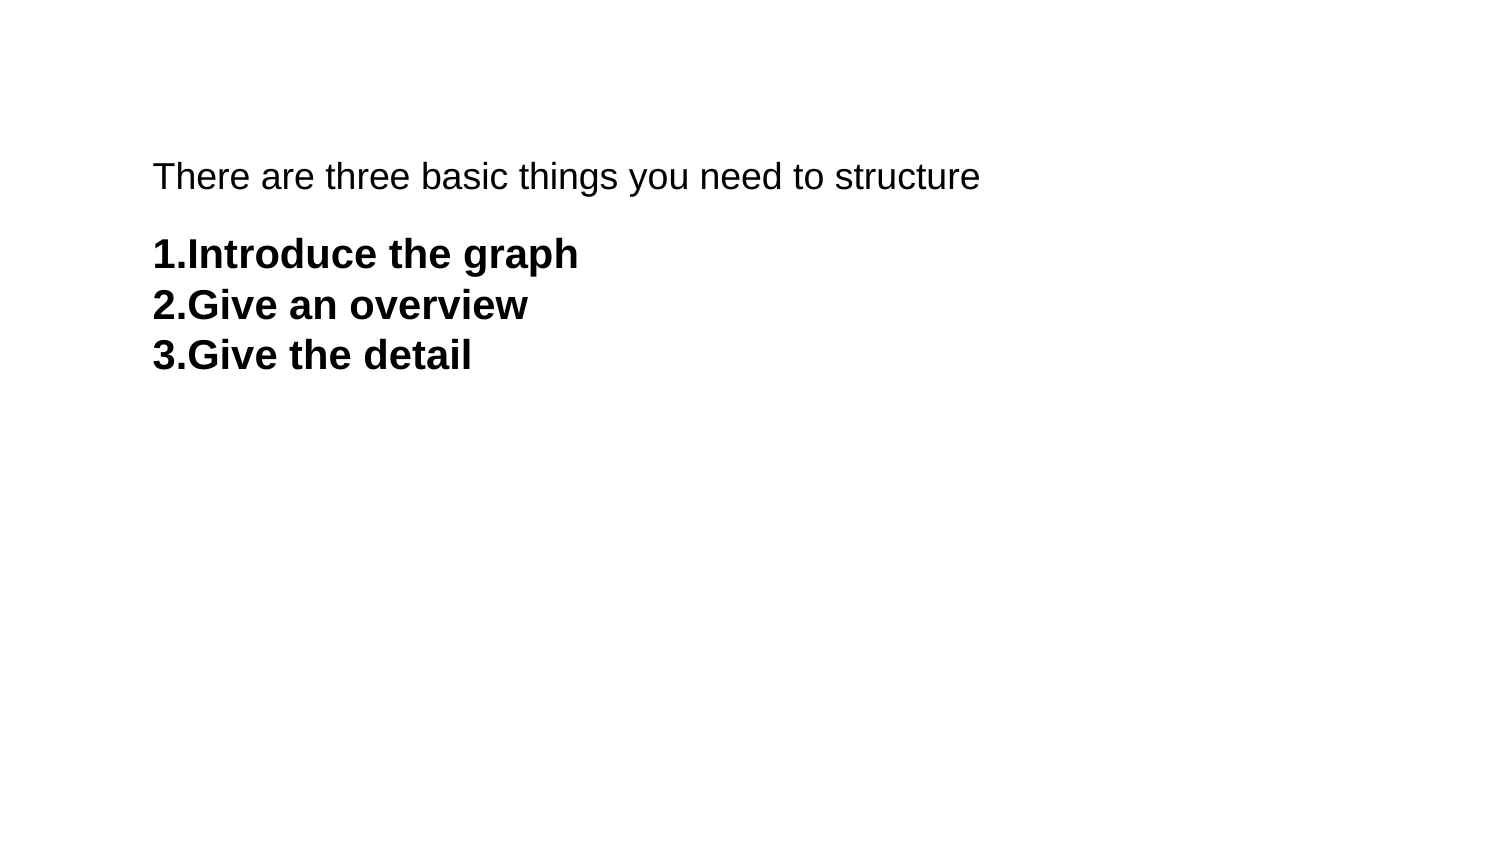

There are three basic things you need to structure

Introduce the graph
Give an overview
Give the detail